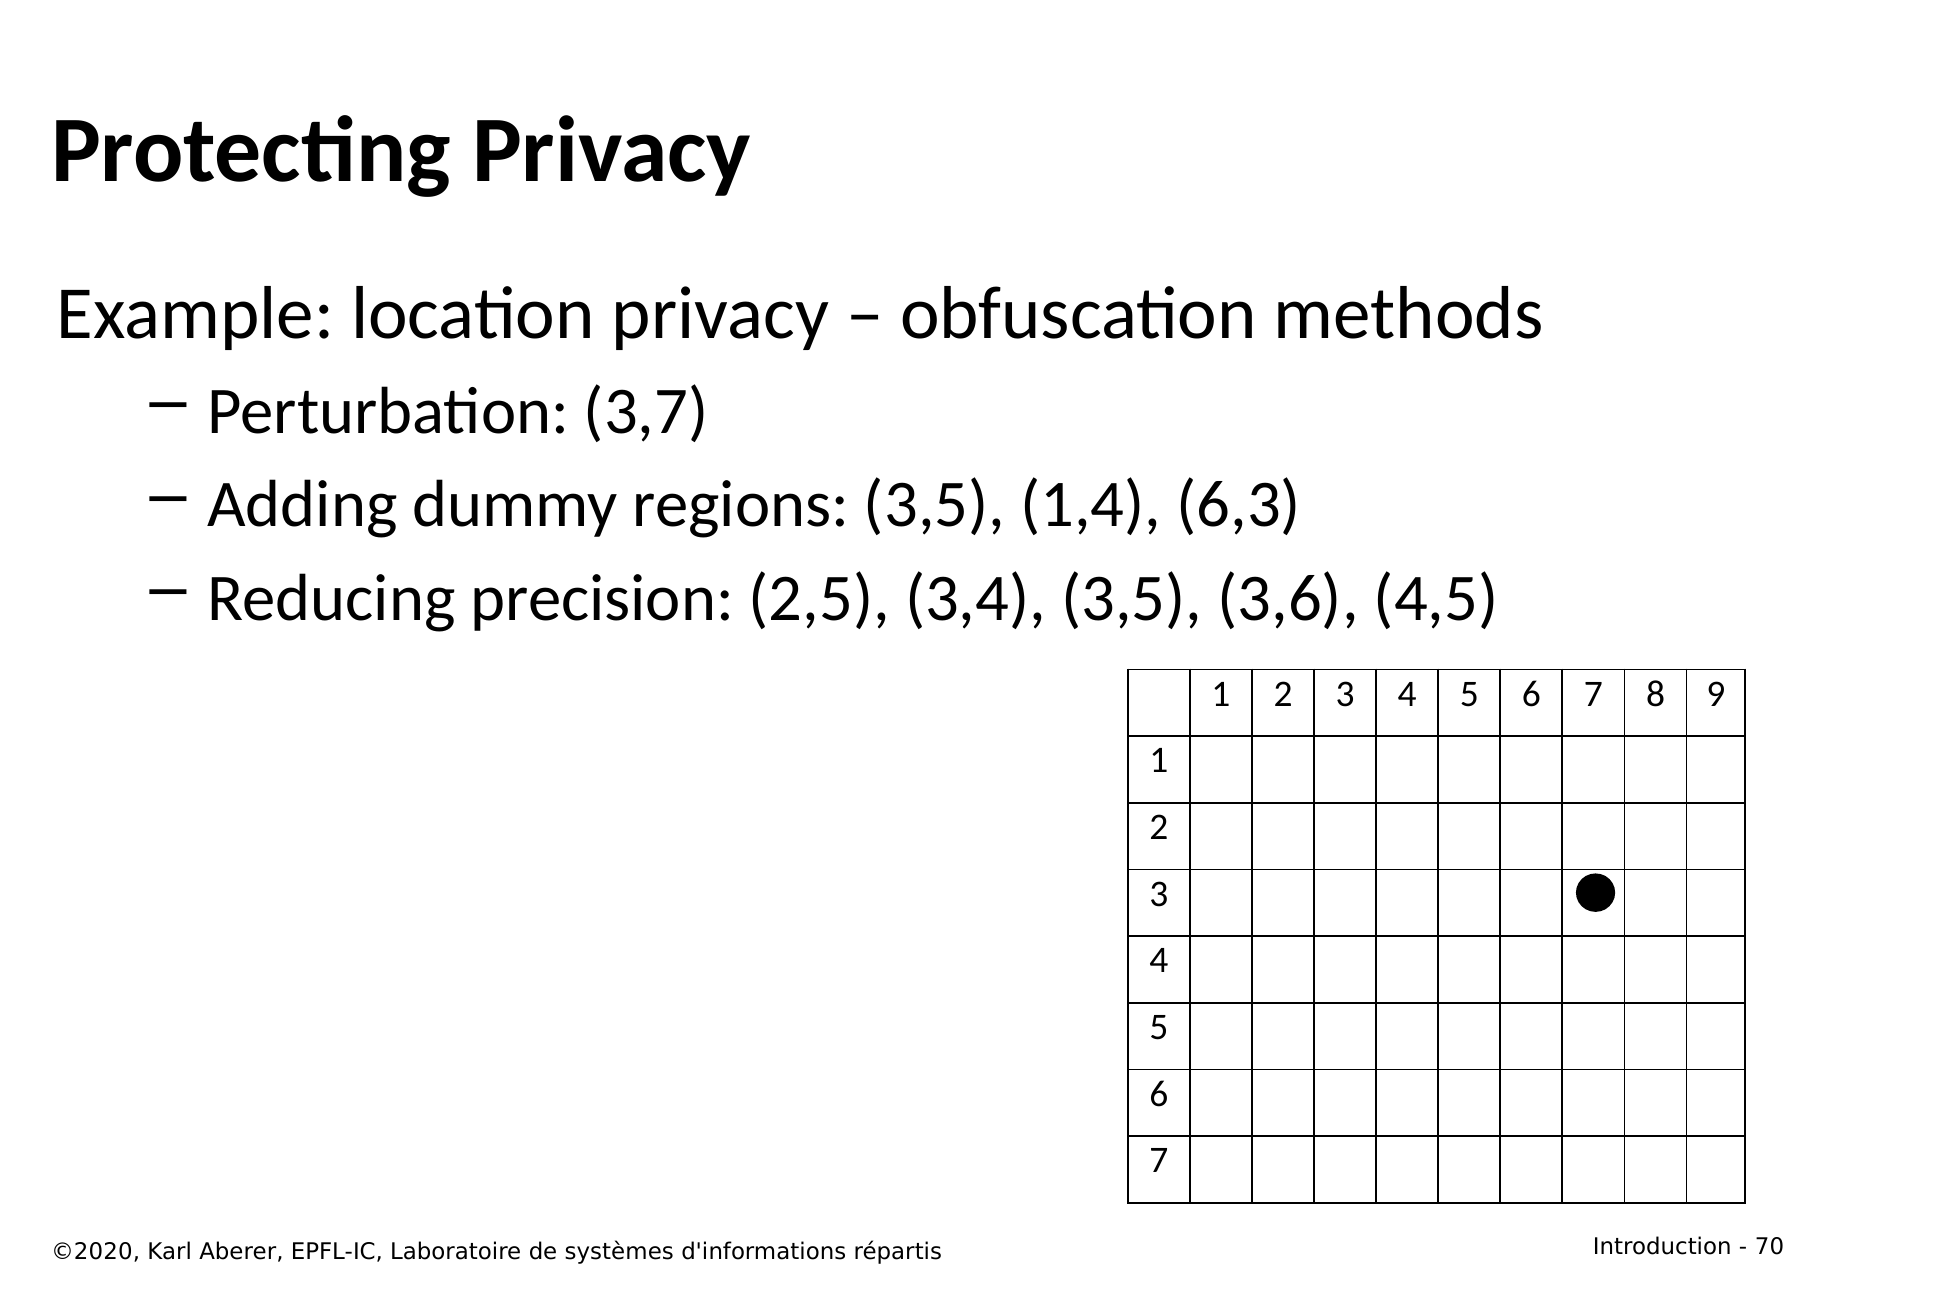

# Protecting Privacy
Example: location privacy – obfuscation methods
Perturbation: (3,7)
Adding dummy regions: (3,5), (1,4), (6,3)
Reducing precision: (2,5), (3,4), (3,5), (3,6), (4,5)

|  | 1 | 2 | 3 | 4 | 5 | 6 | 7 | 8 | 9 |
| --- | --- | --- | --- | --- | --- | --- | --- | --- | --- |
| 1 |  |  |  |  |  |  |  |  |  |
| 2 |  |  |  |  |  |  |  |  |  |
| 3 |  |  |  |  |  |  |  |  |  |
| 4 |  |  |  |  |  |  |  |  |  |
| 5 |  |  |  |  |  |  |  |  |  |
| 6 |  |  |  |  |  |  |  |  |  |
| 7 |  |  |  |  |  |  |  |  |  |

©2020, Karl Aberer, EPFL-IC, Laboratoire de systèmes d'informations répartis